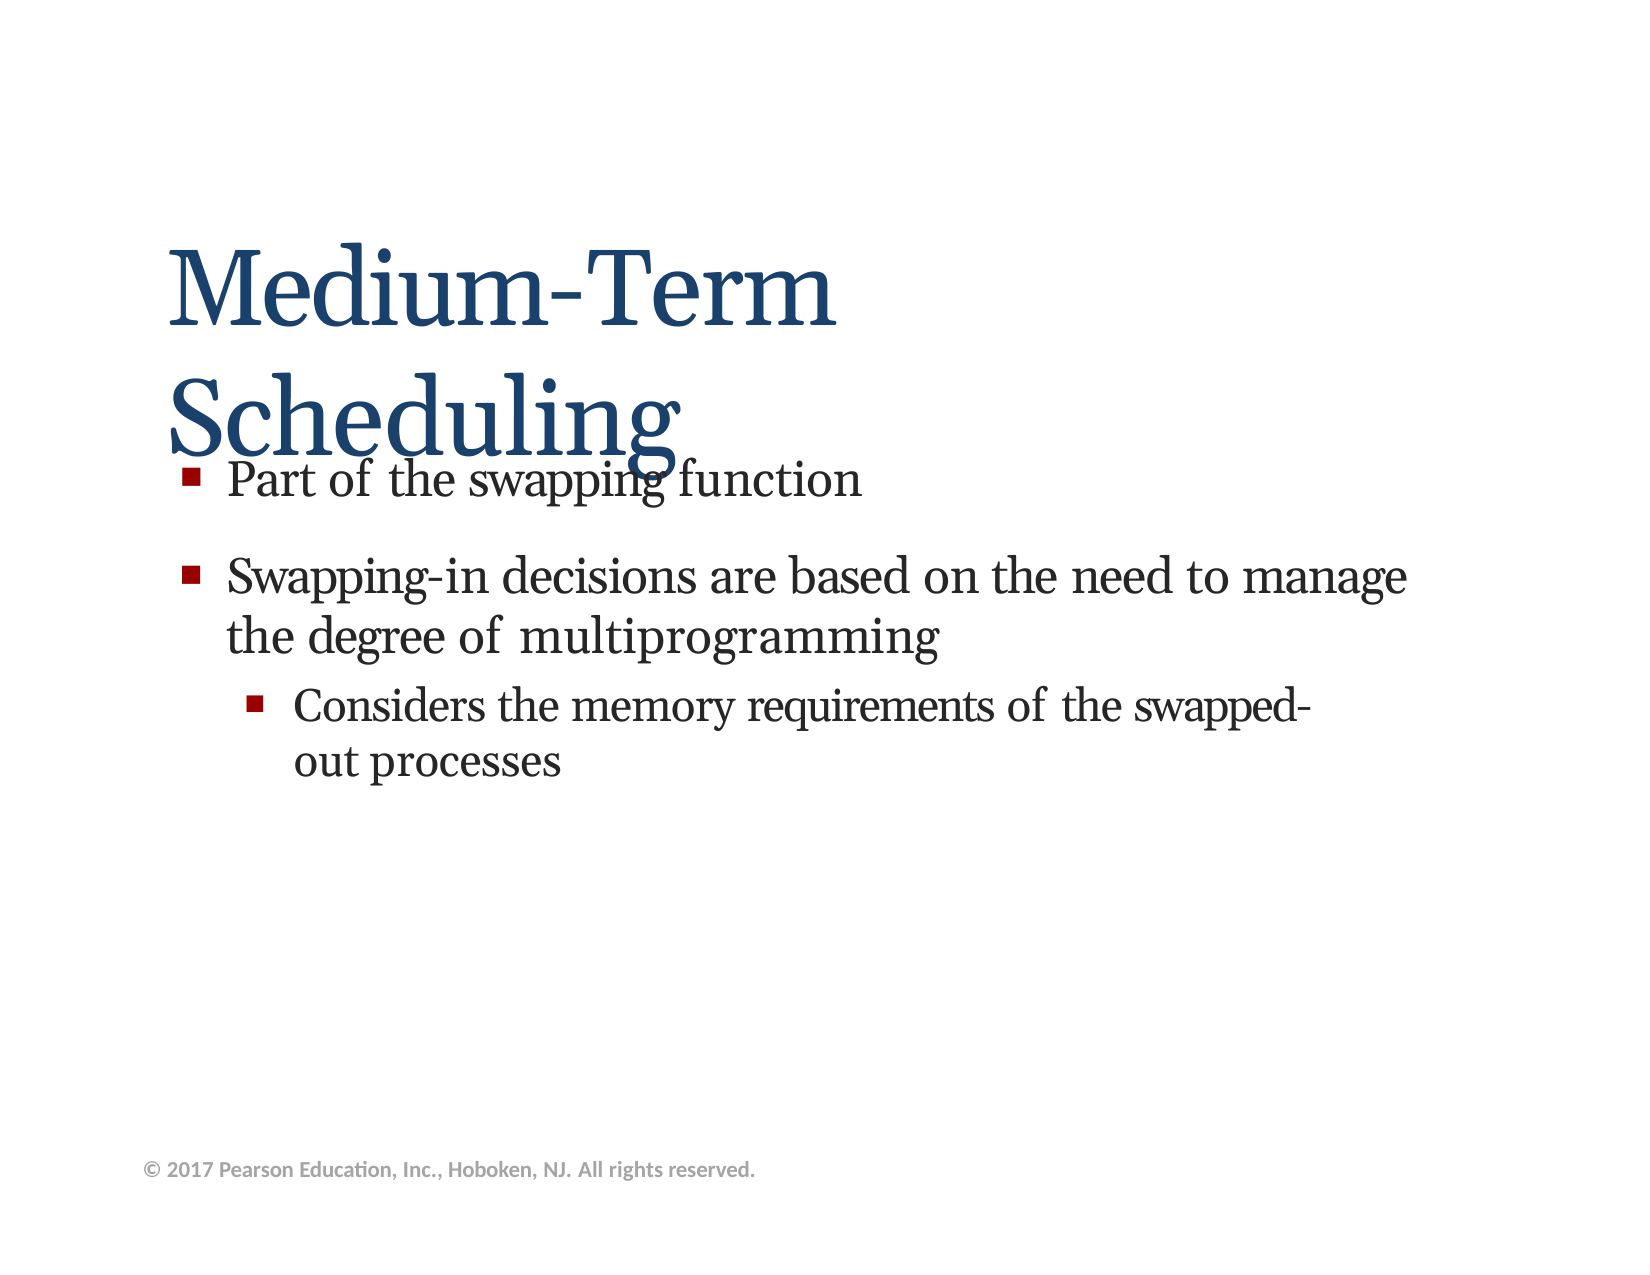

# Medium-Term Scheduling
Part of the swapping function
Swapping-in decisions are based on the need to manage the degree of multiprogramming
Considers the memory requirements of the swapped-out processes
© 2017 Pearson Education, Inc., Hoboken, NJ. All rights reserved.